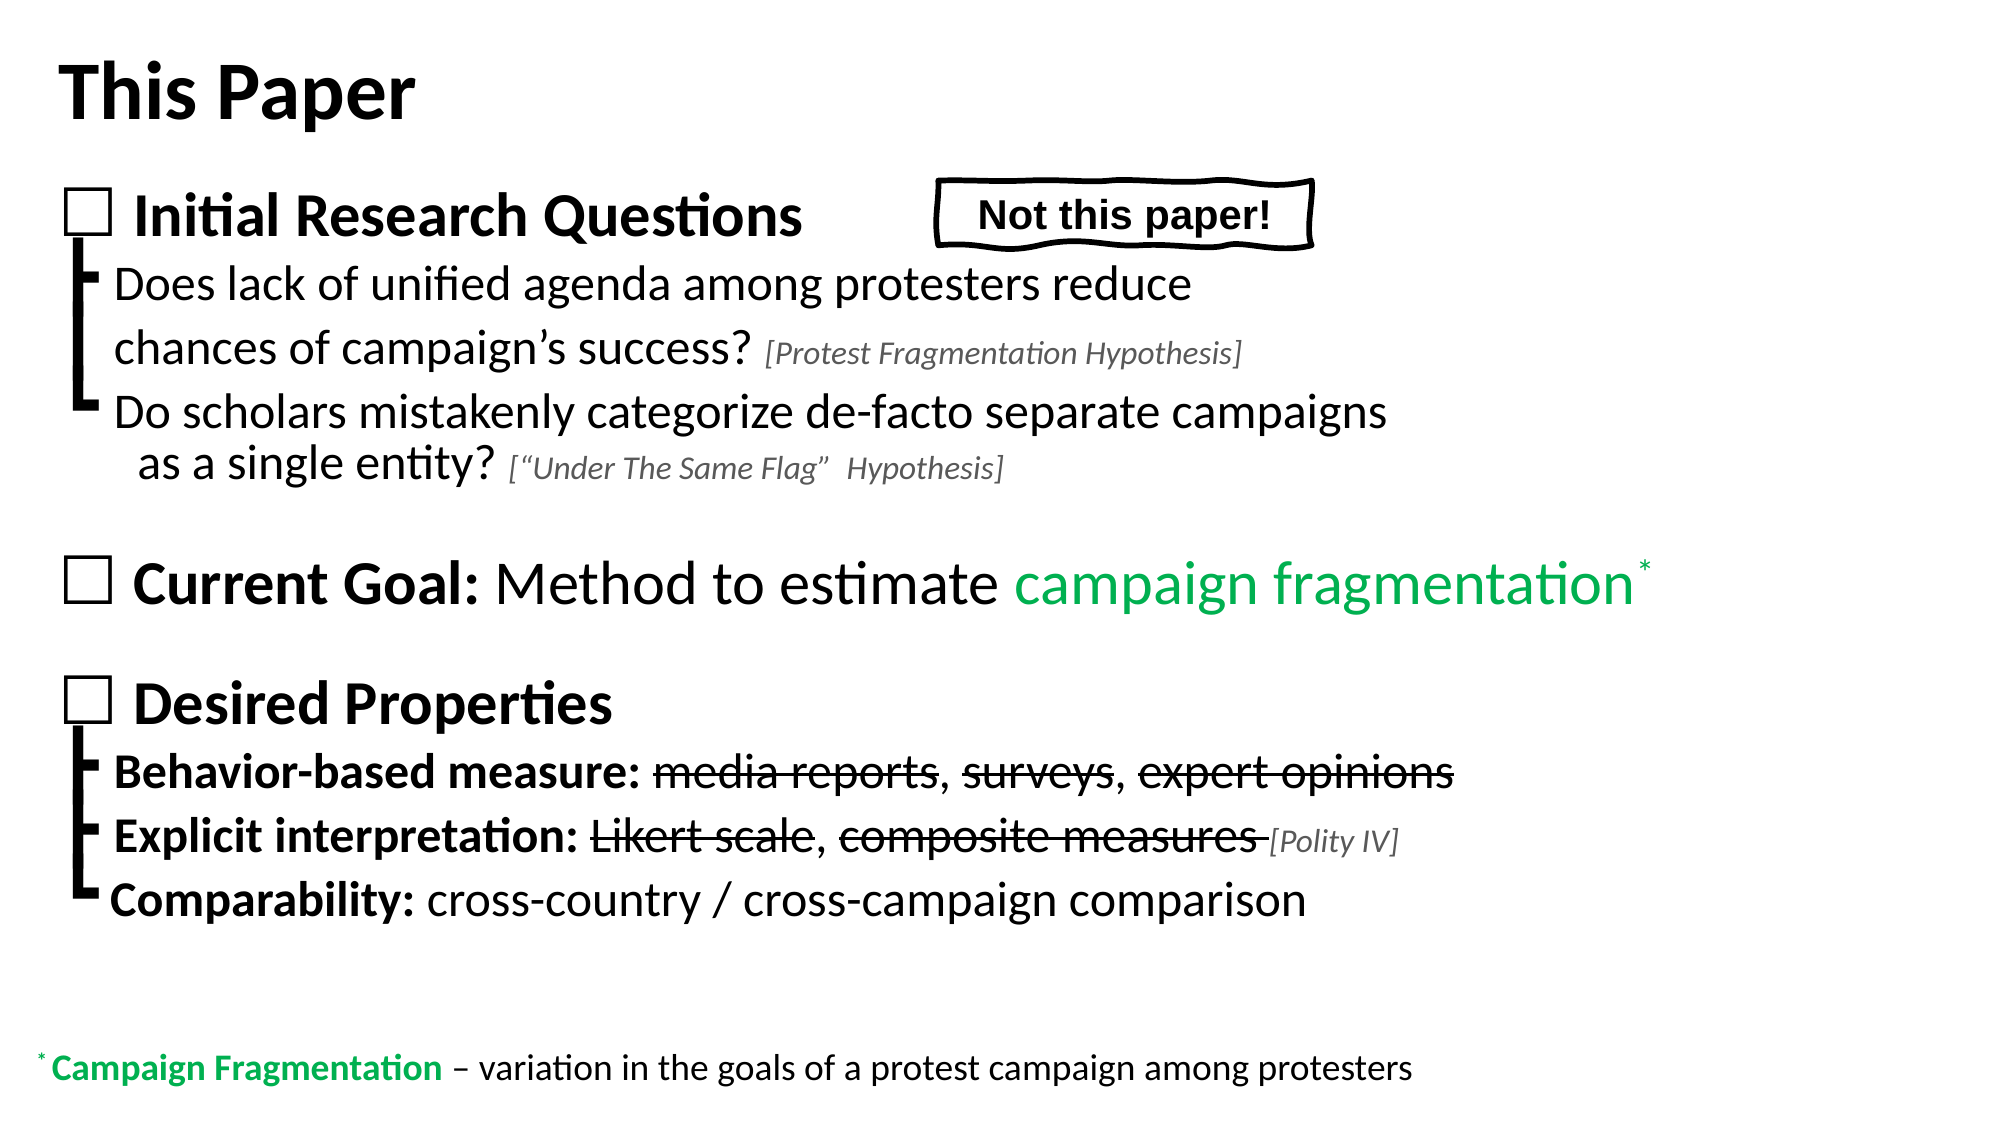

This Paper
☐ Initial Research Questions
┣ Does lack of unified agenda among protesters reduce
┃ chances of campaign’s success? [Protest Fragmentation Hypothesis]
┗ Do scholars mistakenly categorize de-facto separate campaigns
       as a single entity? [“Under The Same Flag”  Hypothesis]

☐ Current Goal: Method to estimate campaign fragmentation*

☐ Desired Properties
┣ Behavior-based measure: media reports, surveys, expert opinions
┣ Explicit interpretation: Likert scale, composite measures [Polity IV]
┗ Comparability: cross-country / cross-campaign comparison
Not this paper!
* Campaign Fragmentation – variation in the goals of a protest campaign among protesters